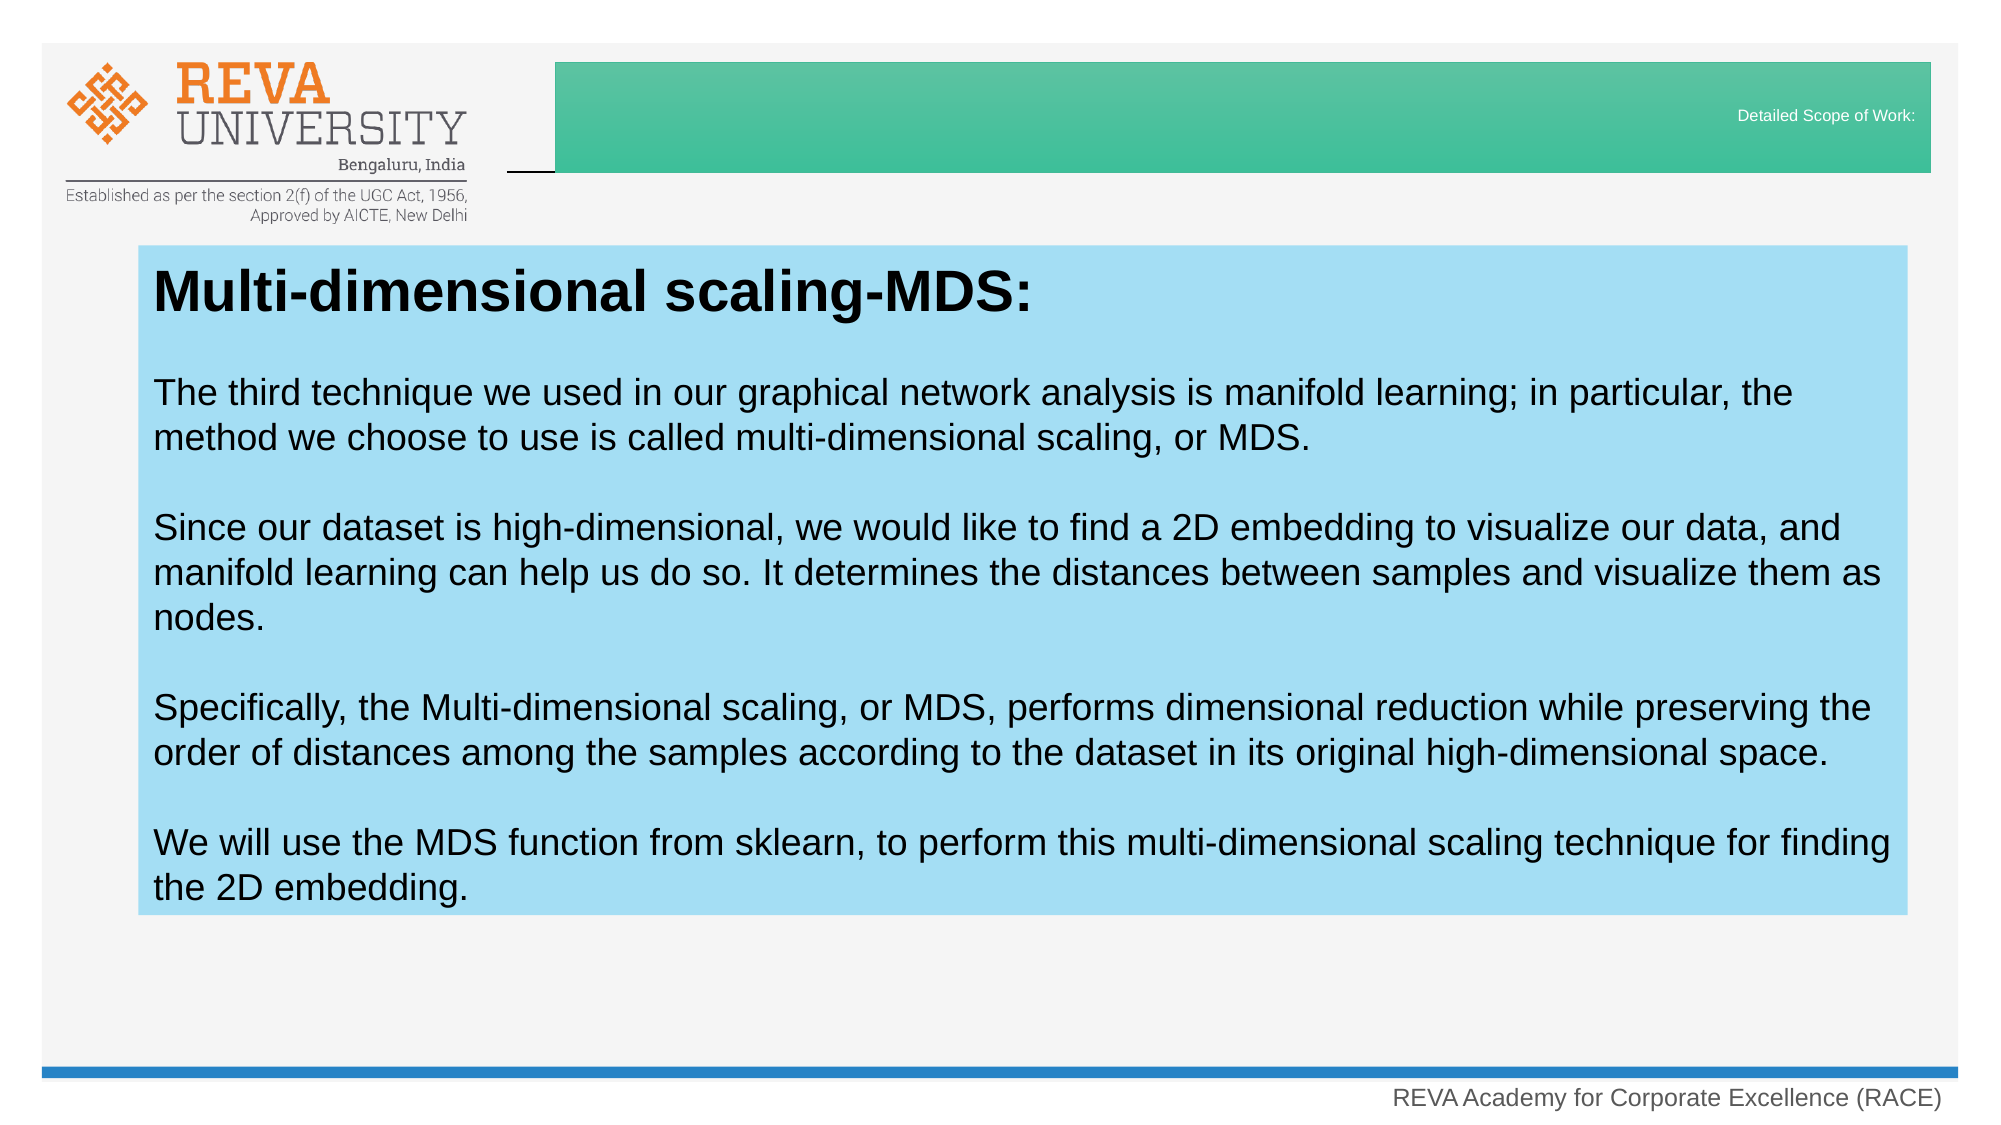

# Detailed Scope of Work:
Multi-dimensional scaling-MDS:

The third technique we used in our graphical network analysis is manifold learning; in particular, the method we choose to use is called multi-dimensional scaling, or MDS.

Since our dataset is high-dimensional, we would like to find a 2D embedding to visualize our data, and manifold learning can help us do so. It determines the distances between samples and visualize them as nodes.

Specifically, the Multi-dimensional scaling, or MDS, performs dimensional reduction while preserving the order of distances among the samples according to the dataset in its original high-dimensional space.

We will use the MDS function from sklearn, to perform this multi-dimensional scaling technique for finding the 2D embedding.